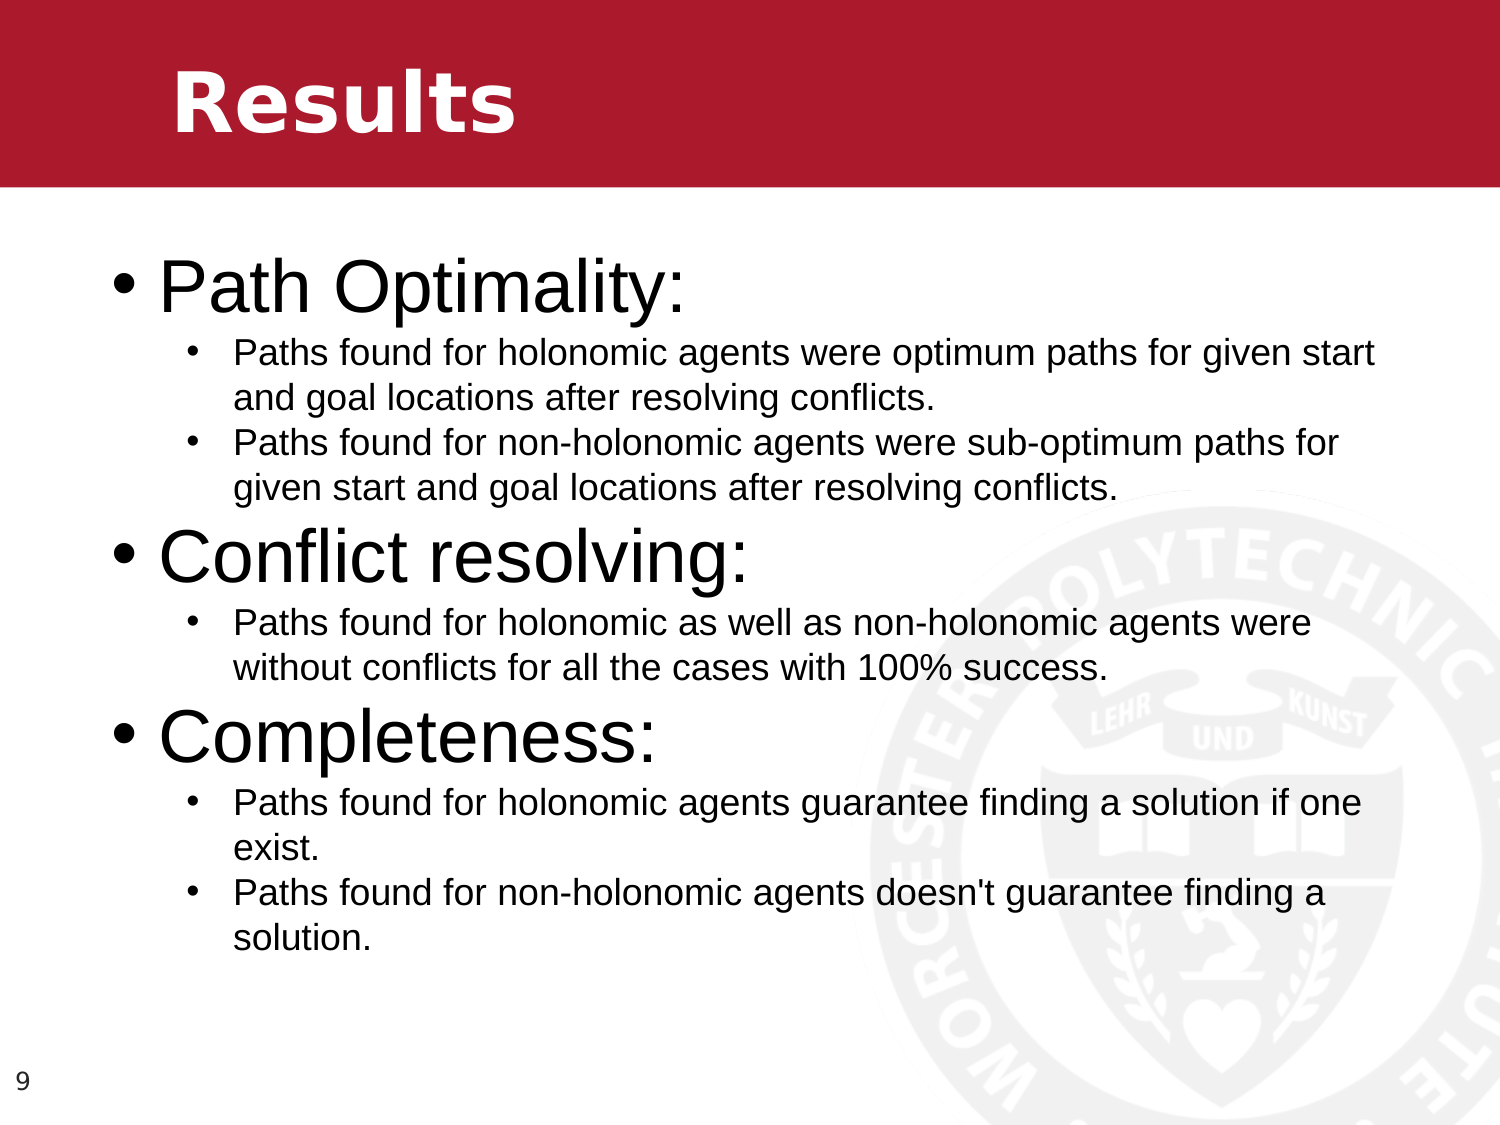

# Results
Path Optimality:
Paths found for holonomic agents were optimum paths for given start and goal locations after resolving conflicts.
Paths found for non-holonomic agents were sub-optimum paths for given start and goal locations after resolving conflicts.
Conflict resolving:
Paths found for holonomic as well as non-holonomic agents were without conflicts for all the cases with 100% success.
Completeness:
Paths found for holonomic agents guarantee finding a solution if one exist.
Paths found for non-holonomic agents doesn't guarantee finding a solution.
9